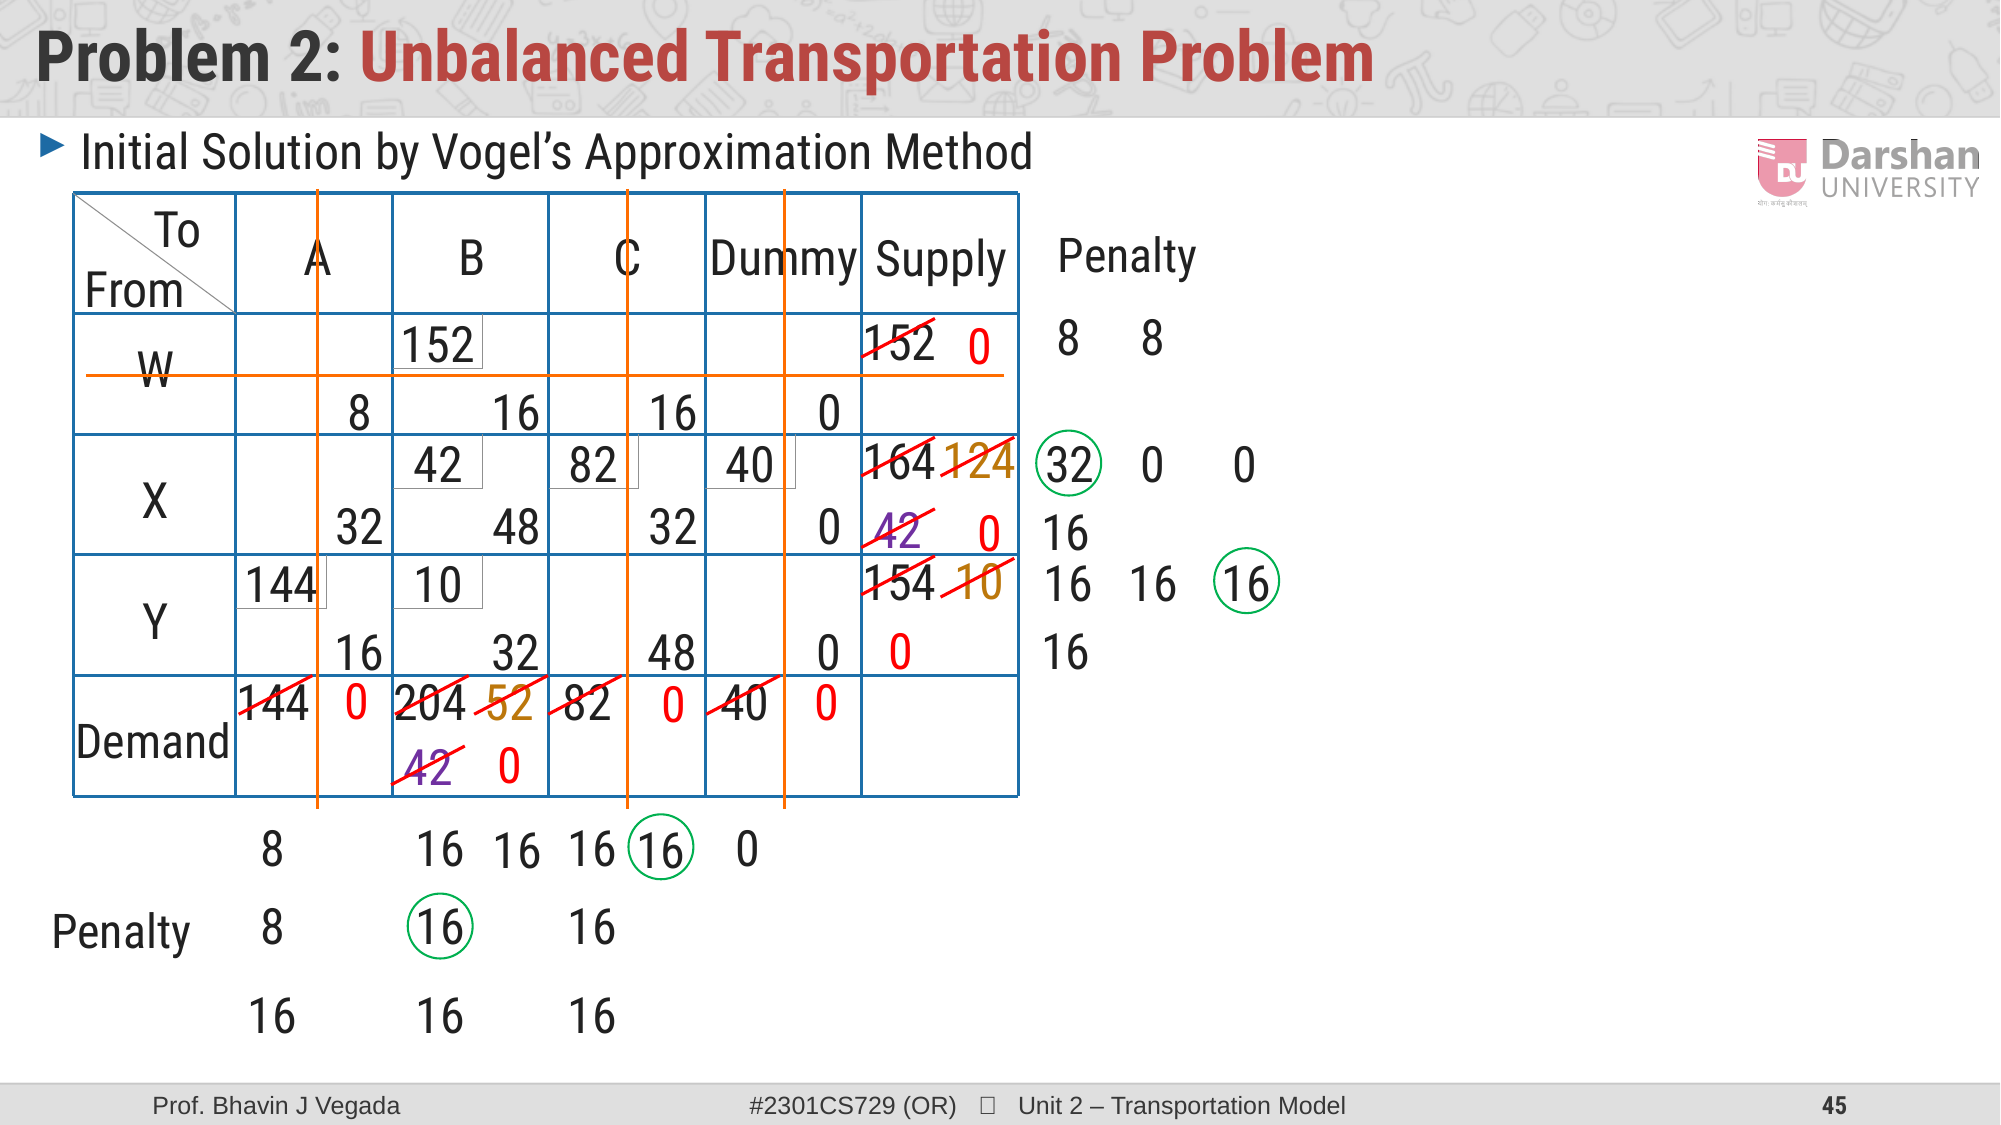

# Problem 2: Unbalanced Transportation Problem
Initial Solution by Vogel’s Approximation Method
To
Dummy
Penalty
B
C
A
Supply
From
8
8
152
152
0
W
8
16
16
0
124
164
42
82
40
32
0
0

X
32
48
32
0
42
16
0
10
154
16
16
16
144
10

Y
16
0
16
32
48
0
0
144
204
52
82
40
0
0
Demand
0
42
8
16
16
0
16
16

8
16
16
Penalty

16
16
16